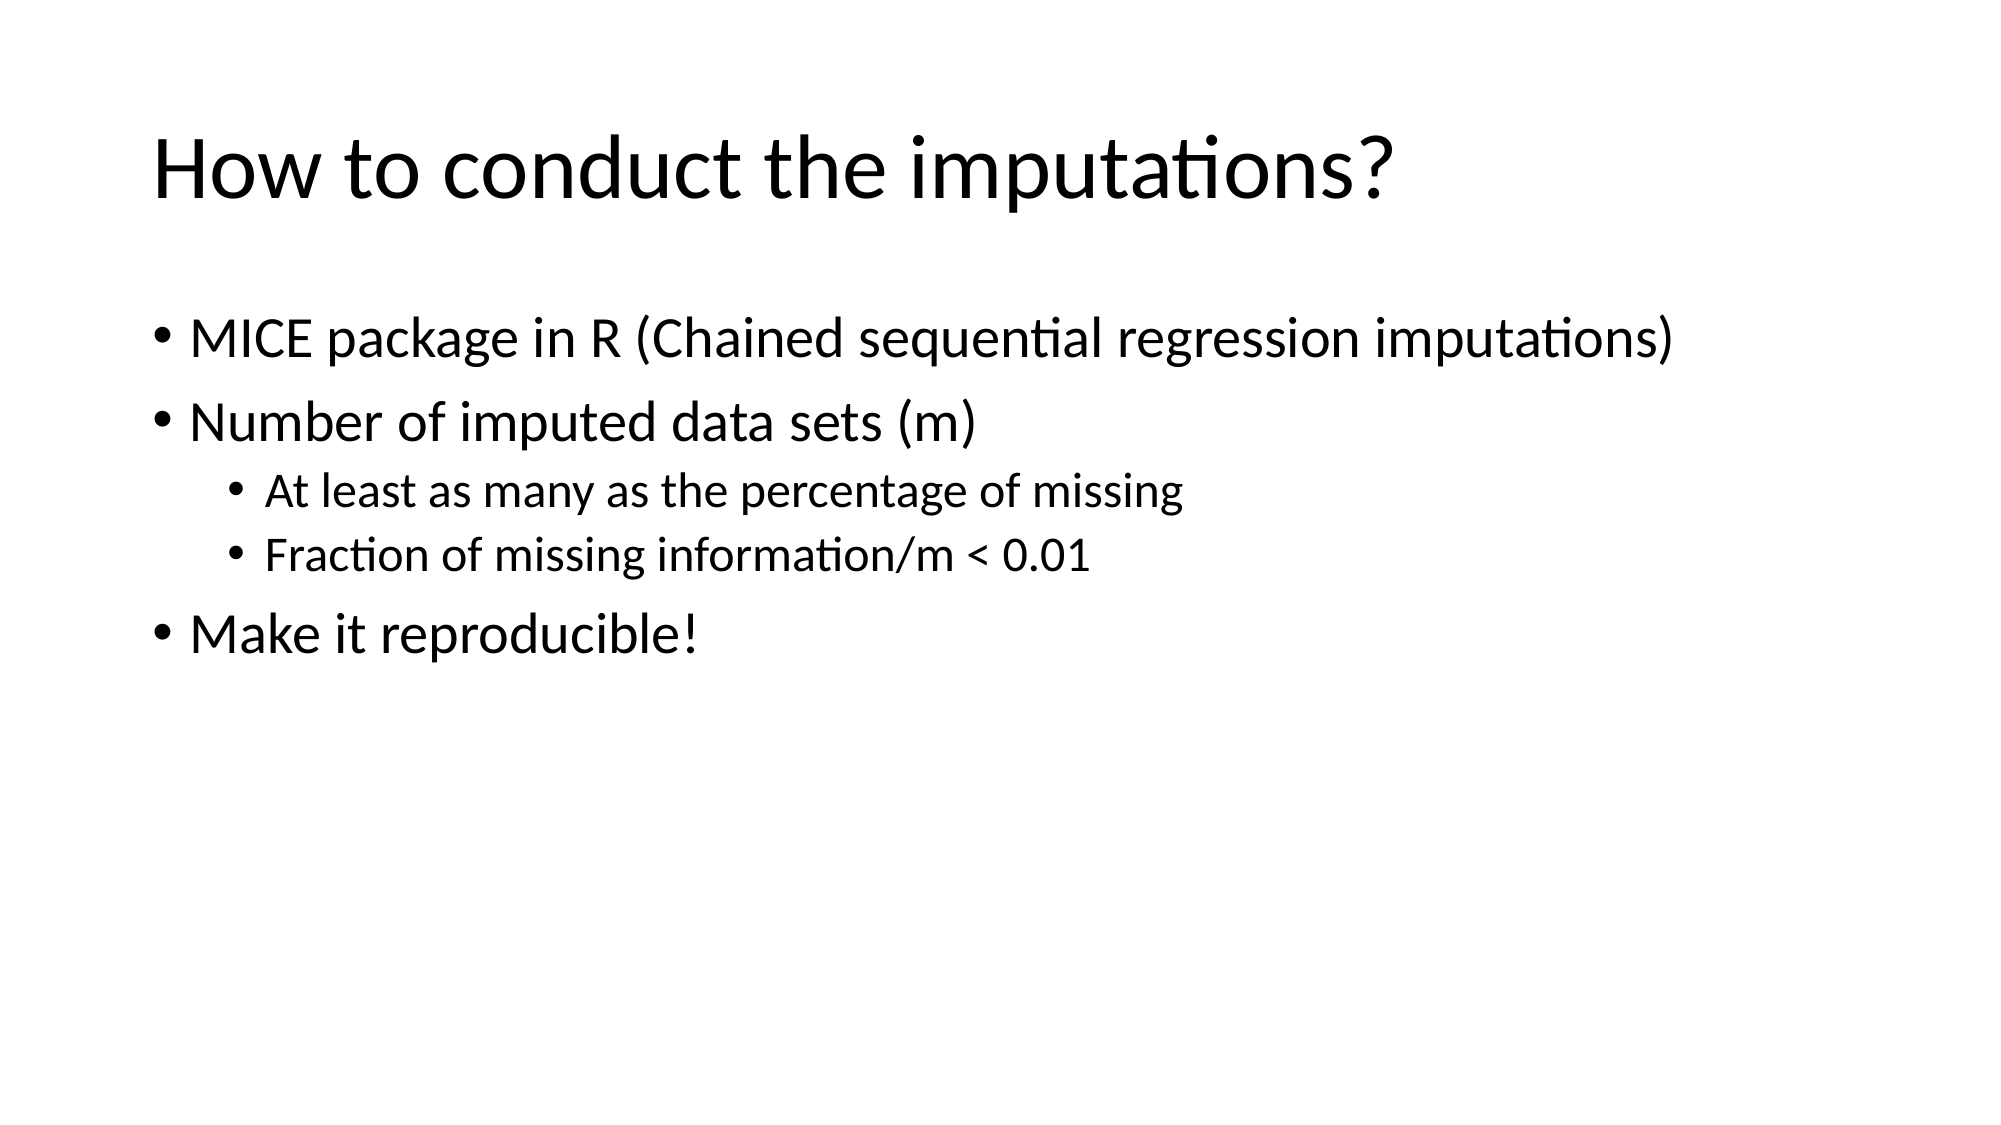

# How to conduct the imputations?
MICE package in R (Chained sequential regression imputations)
Number of imputed data sets (m)
At least as many as the percentage of missing
Fraction of missing information/m < 0.01
Make it reproducible!